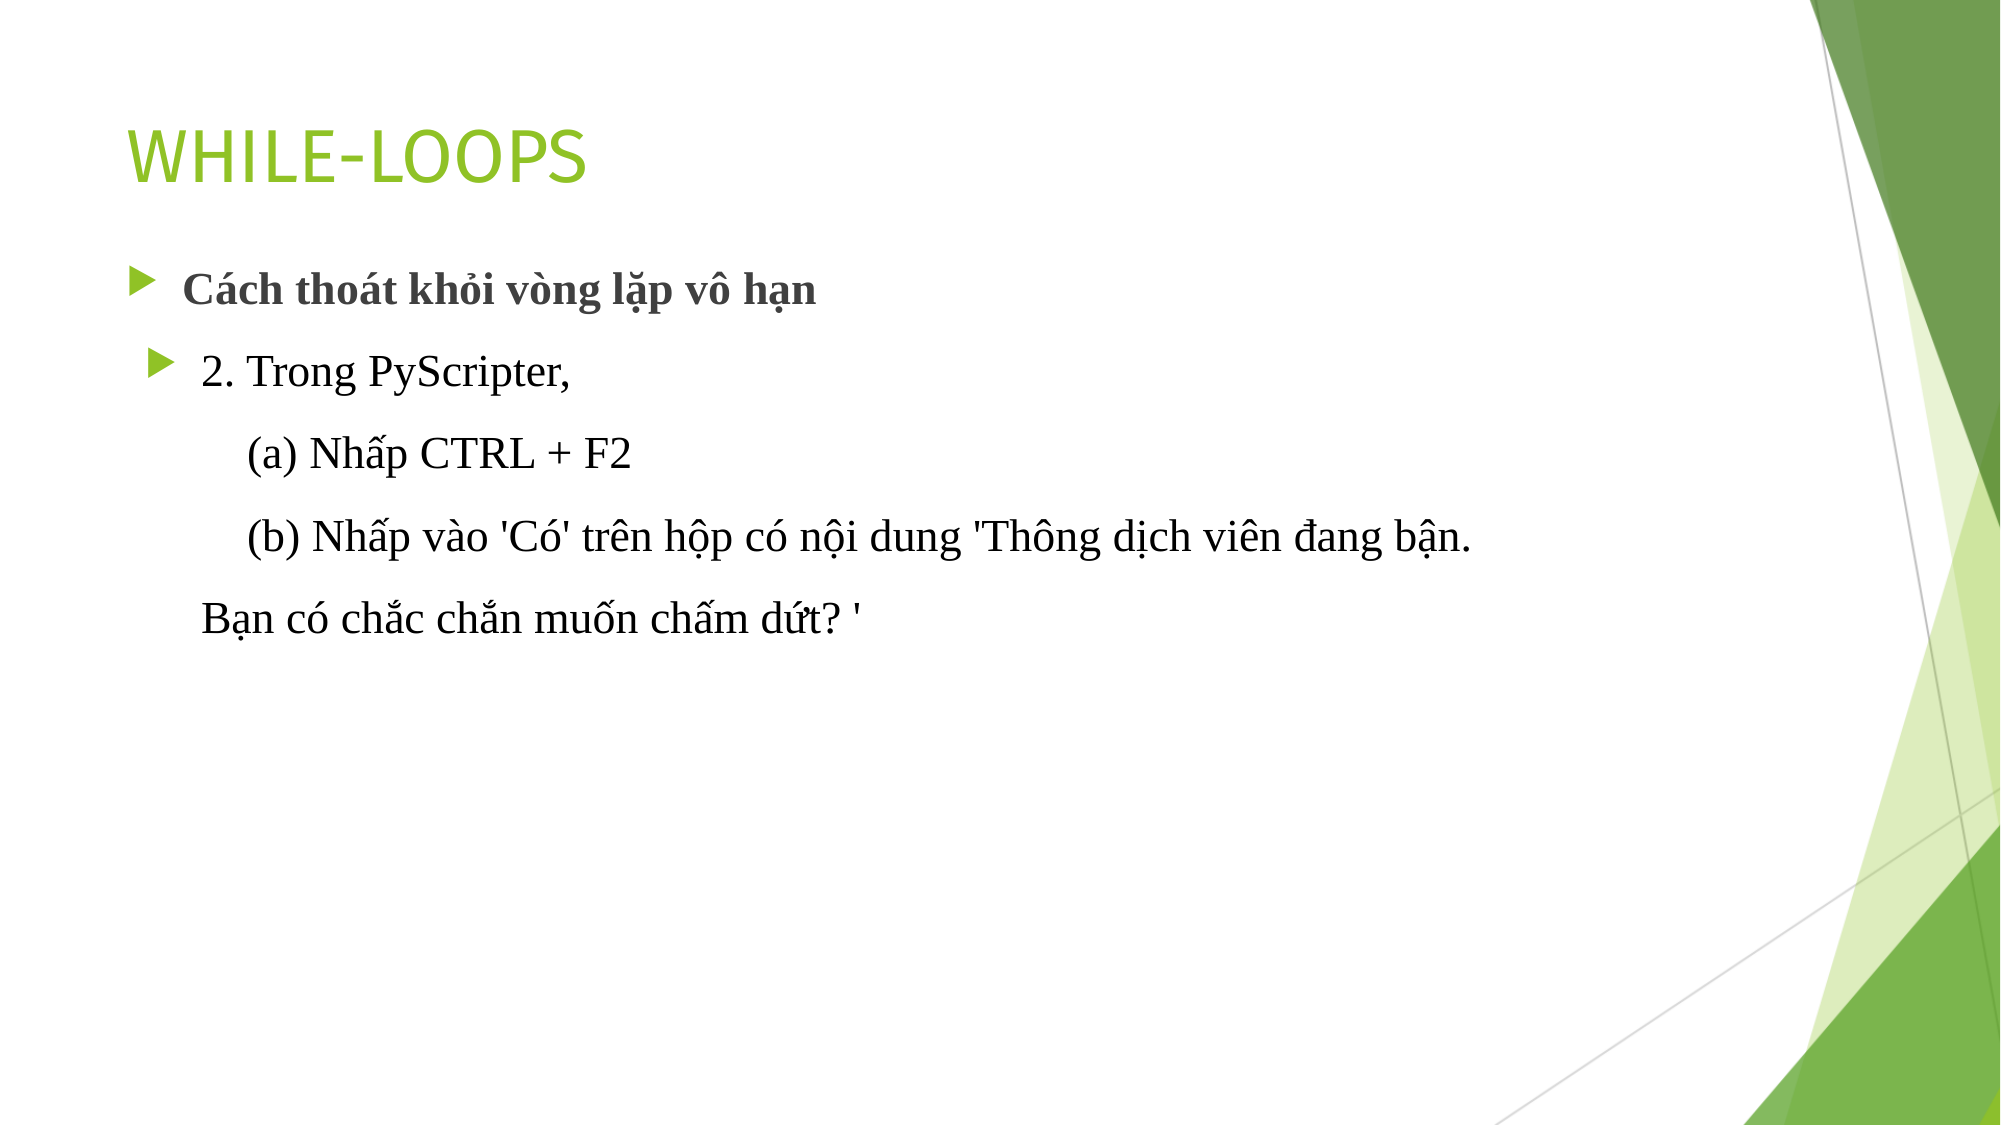

# WHILE-LOOPS
Cách thoát khỏi vòng lặp vô hạn
2. Trong PyScripter,
    (a) Nhấp CTRL + F2
    (b) Nhấp vào 'Có' trên hộp có nội dung 'Thông dịch viên đang bận. Bạn có chắc chắn muốn chấm dứt? '